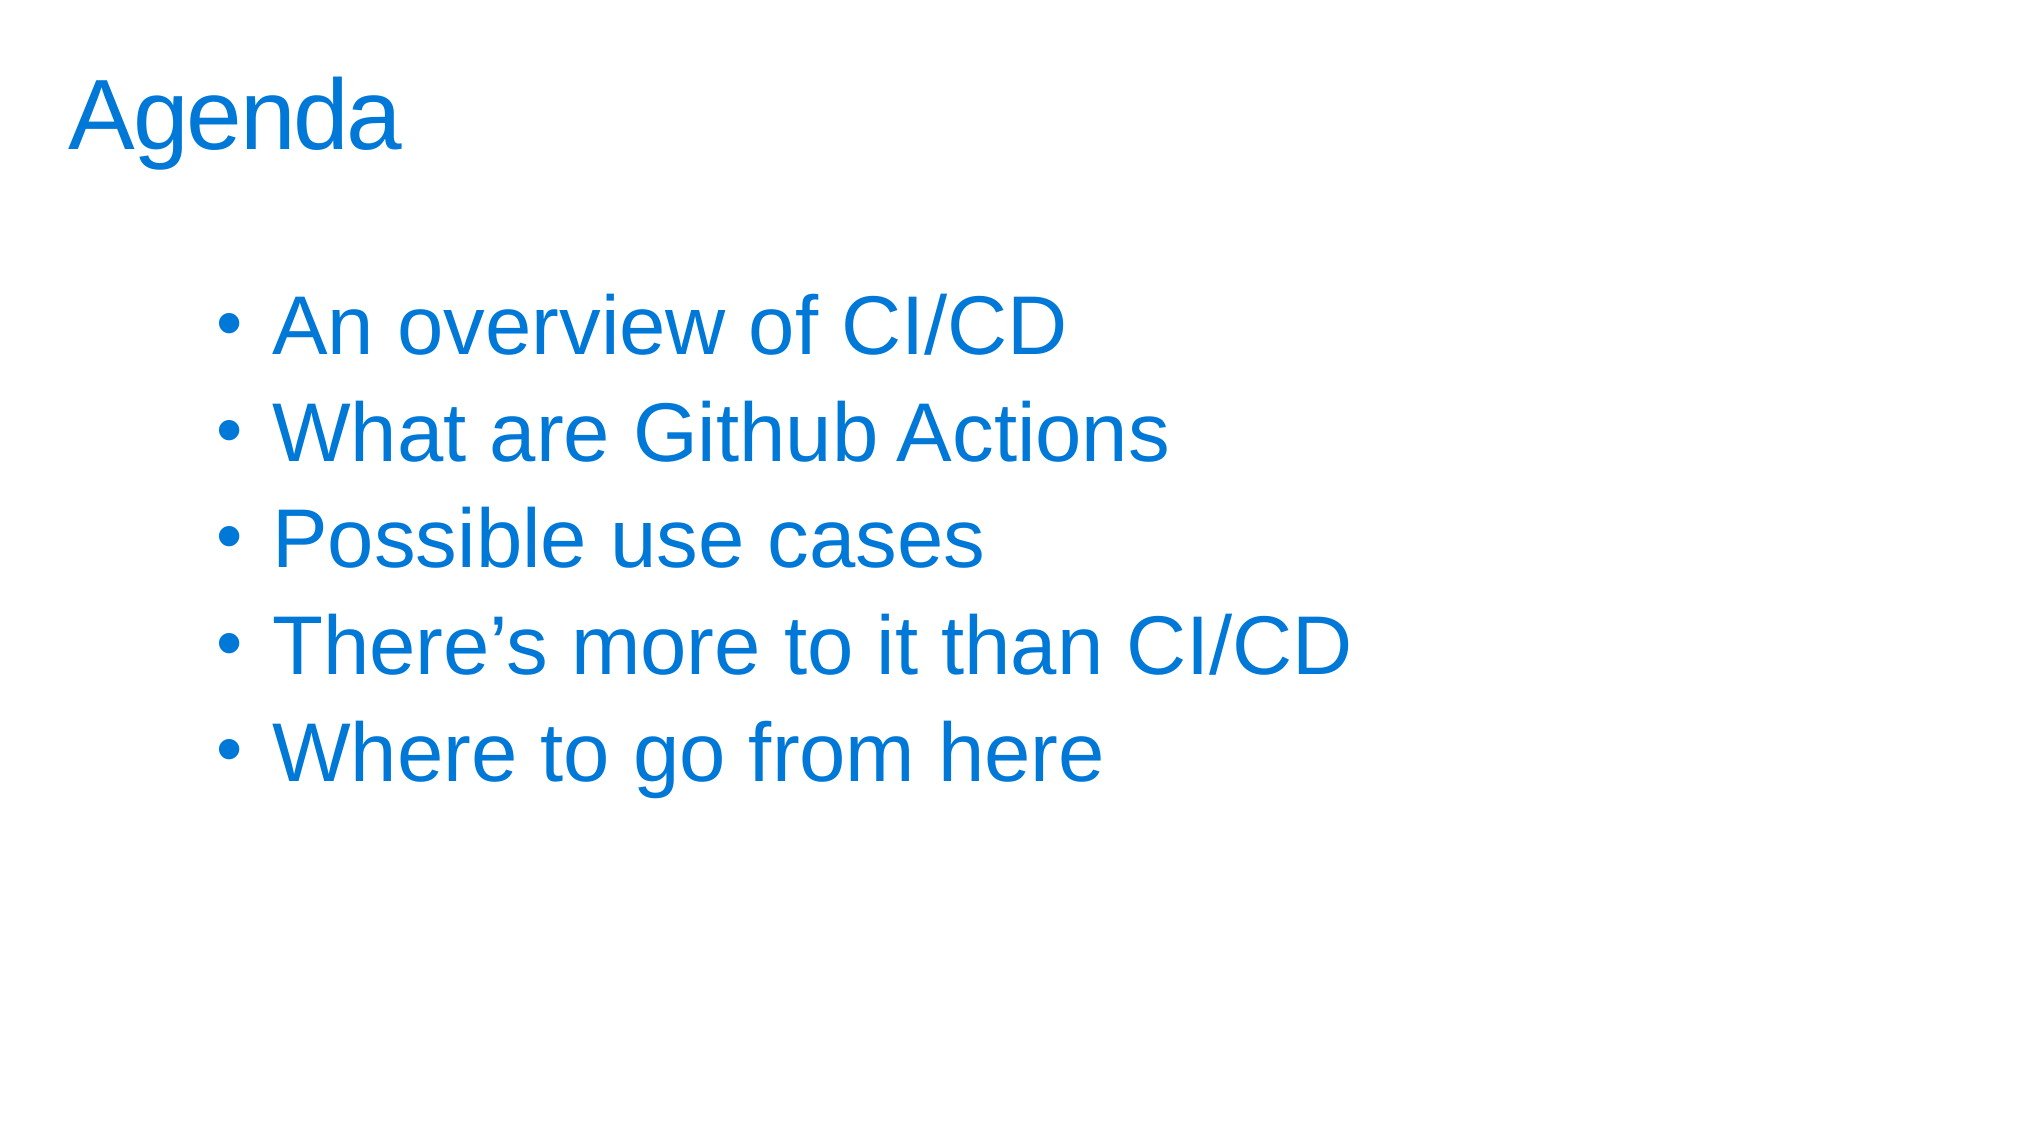

Agenda
An overview of CI/CD
What are Github Actions
Possible use cases
There’s more to it than CI/CD
Where to go from here